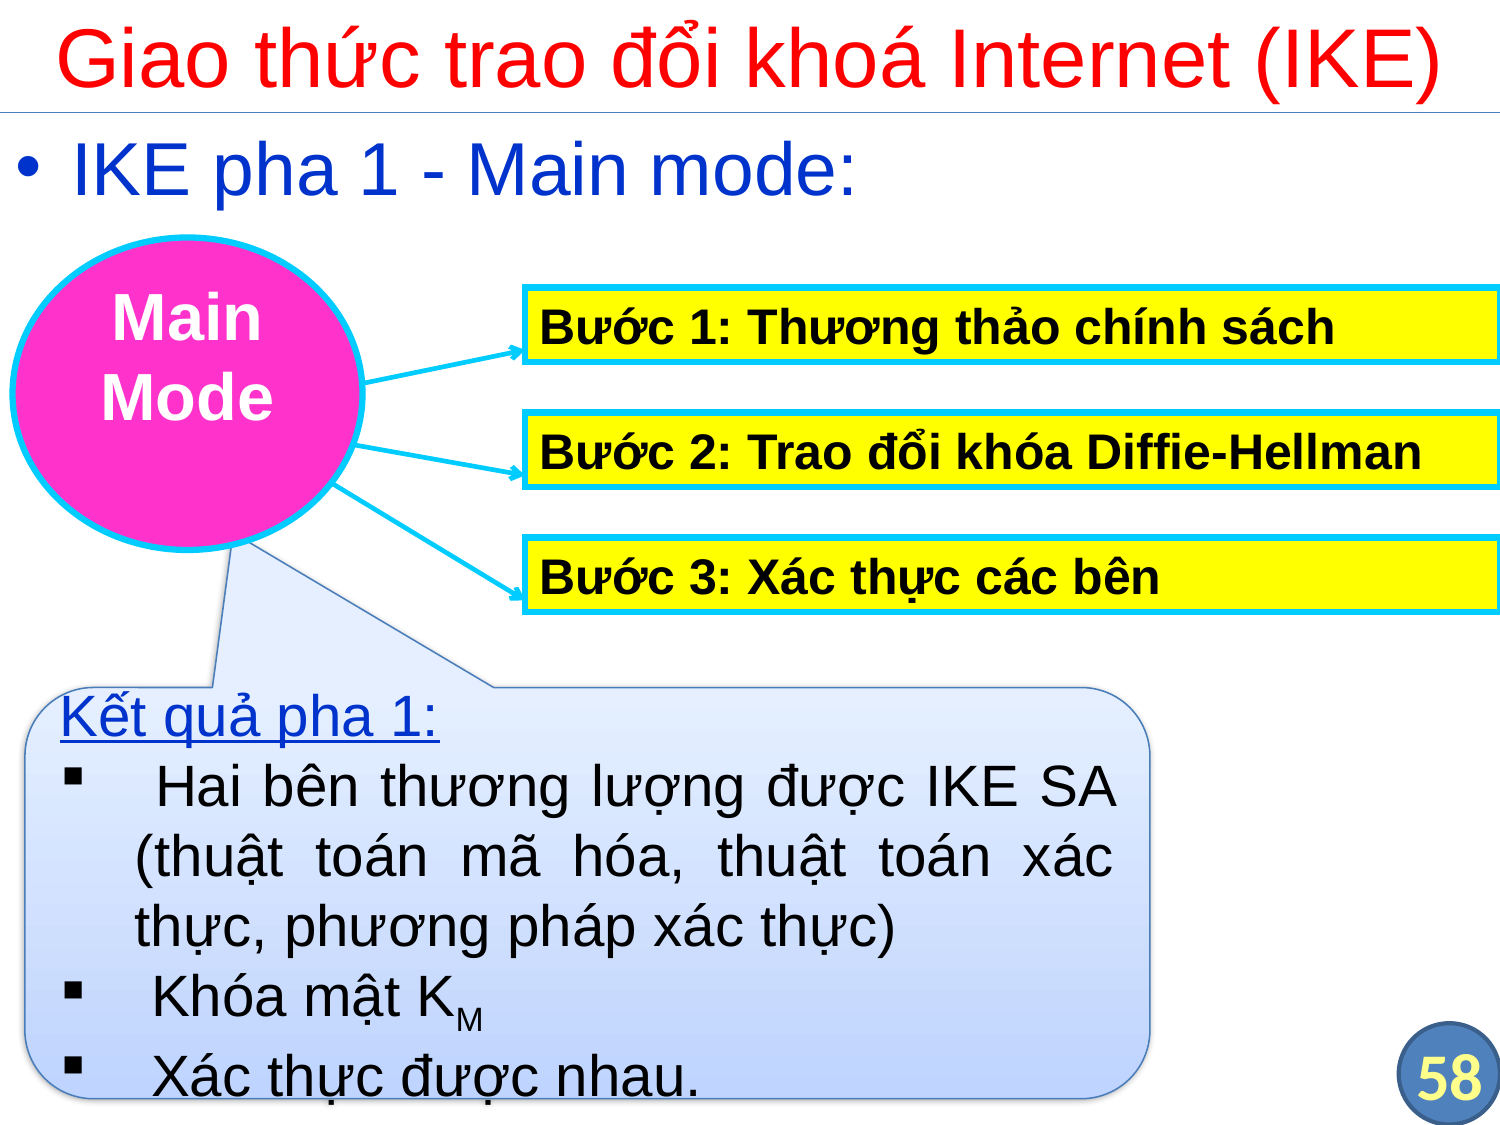

# Giao thức trao đổi khoá Internet (IKE)
IKE pha 1 - Main mode:

Main Mode

Bước 1: Thương thảo chính sách
Bước 2: Trao đổi khóa Diffie-Hellman
Bước 3: Xác thực các bên
Kết quả pha 1:
 Hai bên thương lượng được IKE SA (thuật toán mã hóa, thuật toán xác thực, phương pháp xác thực)
 Khóa mật KM
 Xác thực được nhau.
58